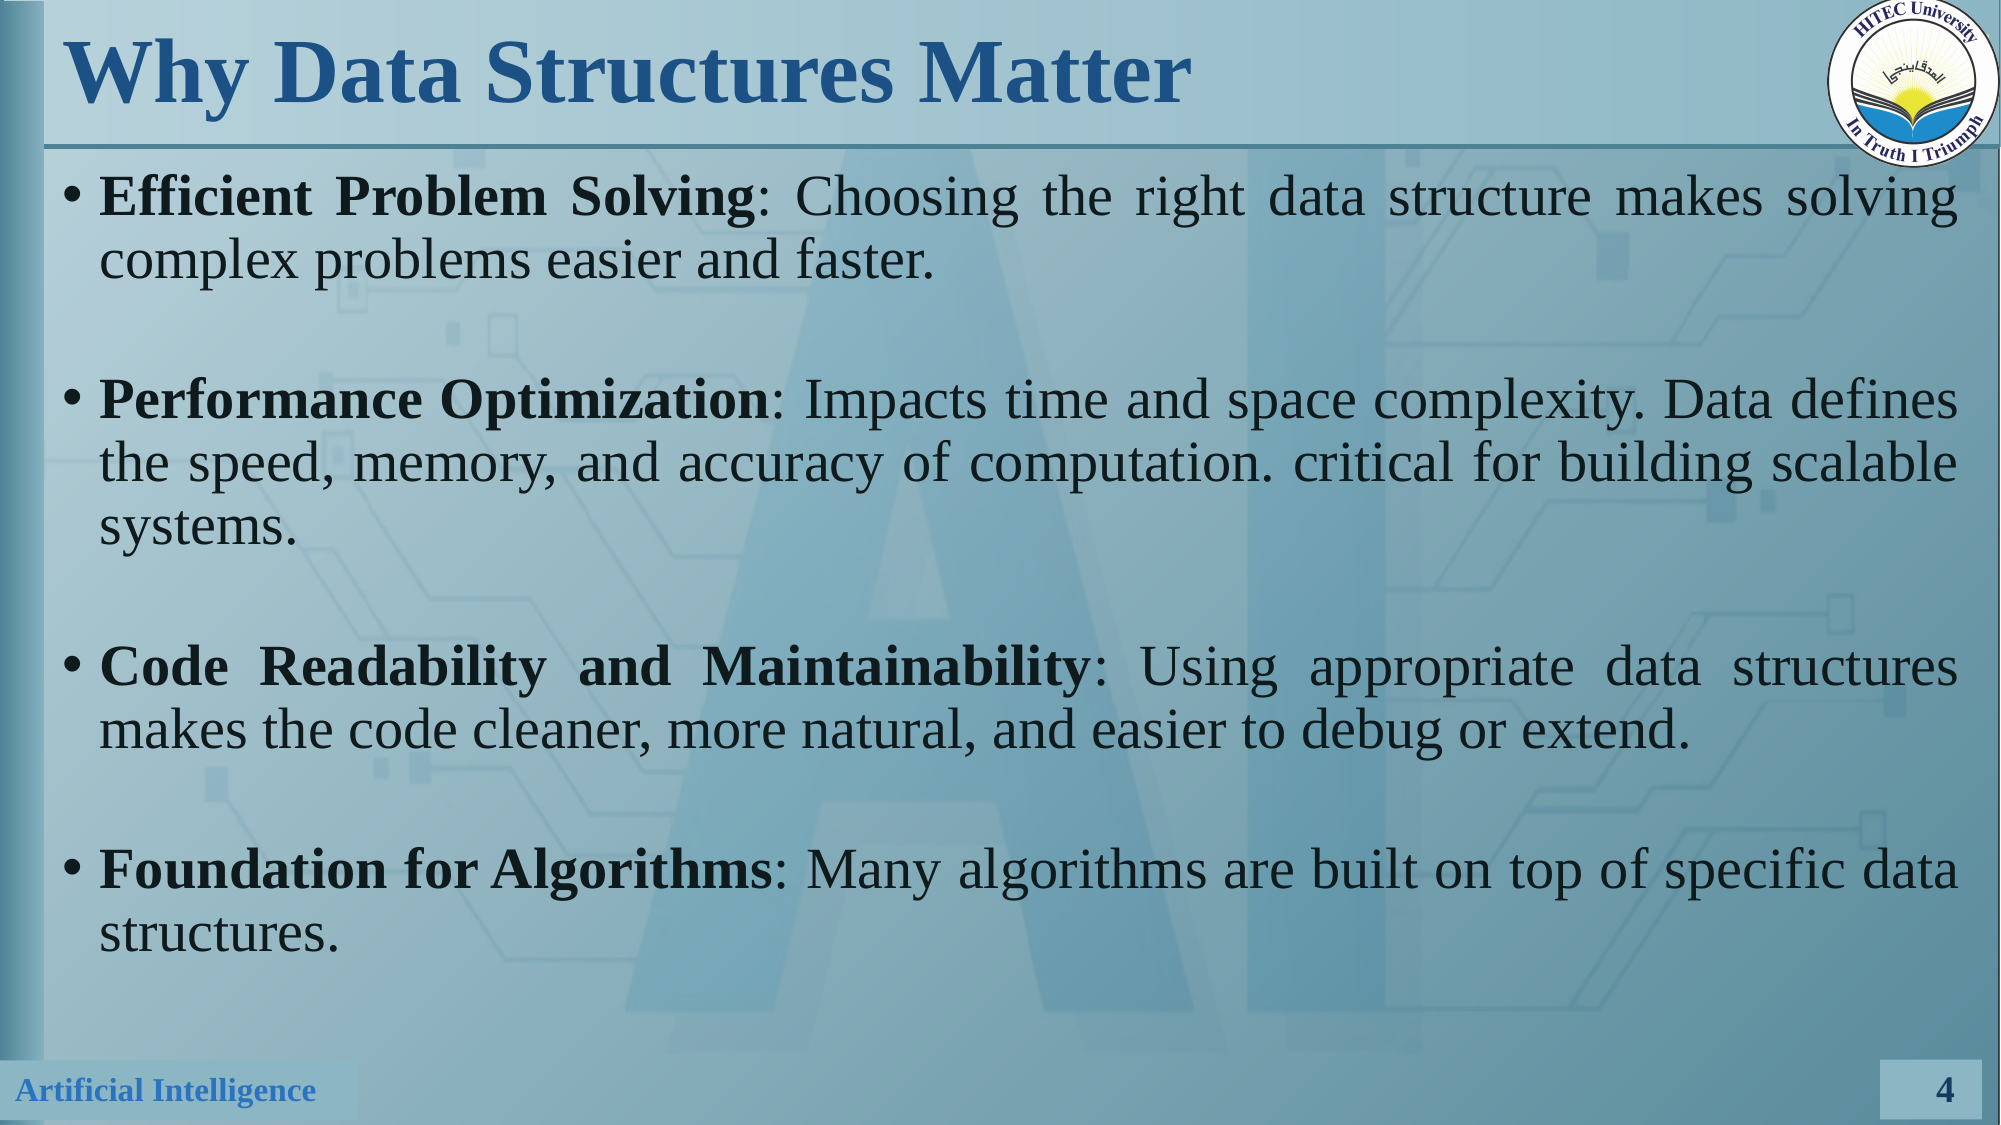

# Why Data Structures Matter
Efficient Problem Solving: Choosing the right data structure makes solving complex problems easier and faster.

Performance Optimization: Impacts time and space complexity. Data defines the speed, memory, and accuracy of computation. critical for building scalable systems.

Code Readability and Maintainability: Using appropriate data structures makes the code cleaner, more natural, and easier to debug or extend.

Foundation for Algorithms: Many algorithms are built on top of specific data structures.

4